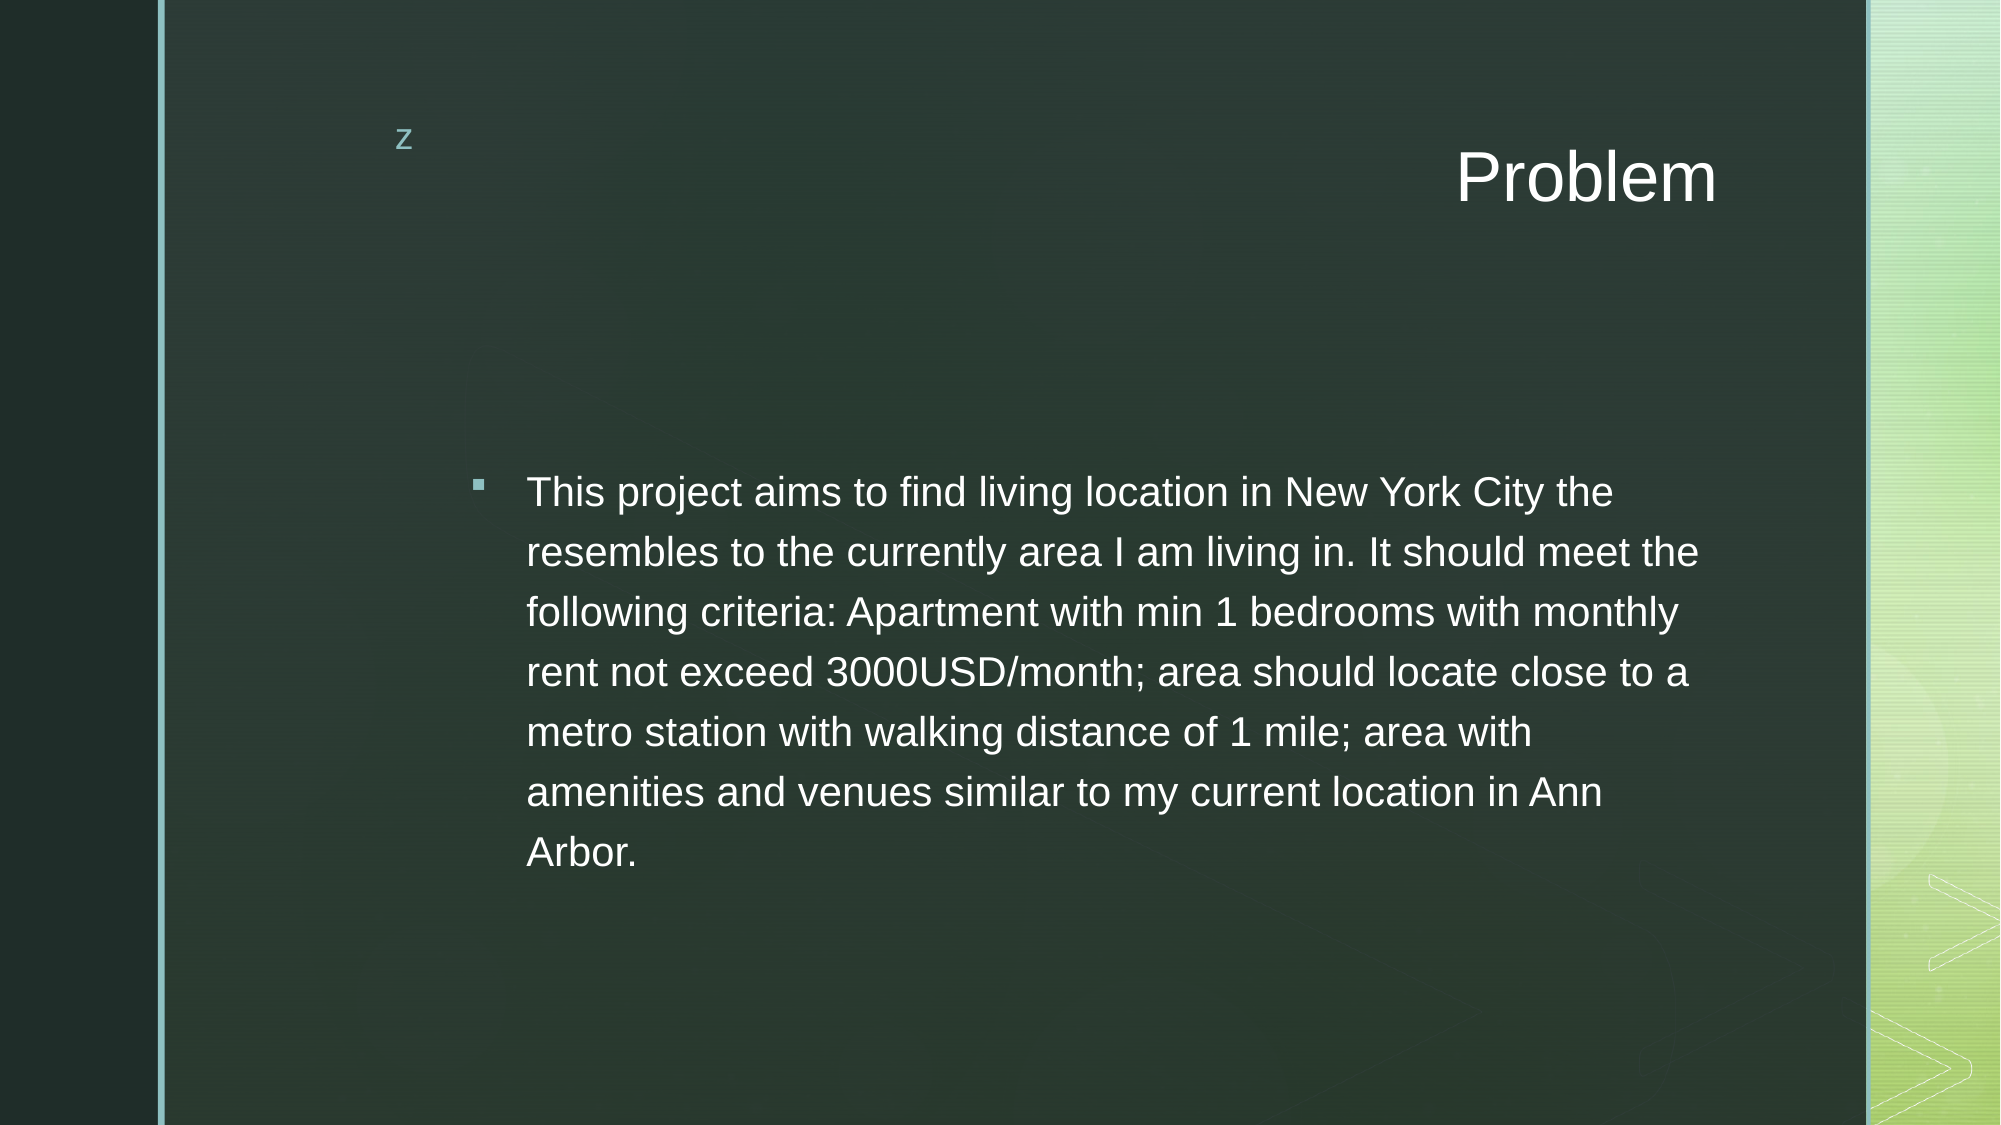

# Problem
This project aims to find living location in New York City the resembles to the currently area I am living in. It should meet the following criteria: Apartment with min 1 bedrooms with monthly rent not exceed 3000USD/month; area should locate close to a metro station with walking distance of 1 mile; area with amenities and venues similar to my current location in Ann Arbor.